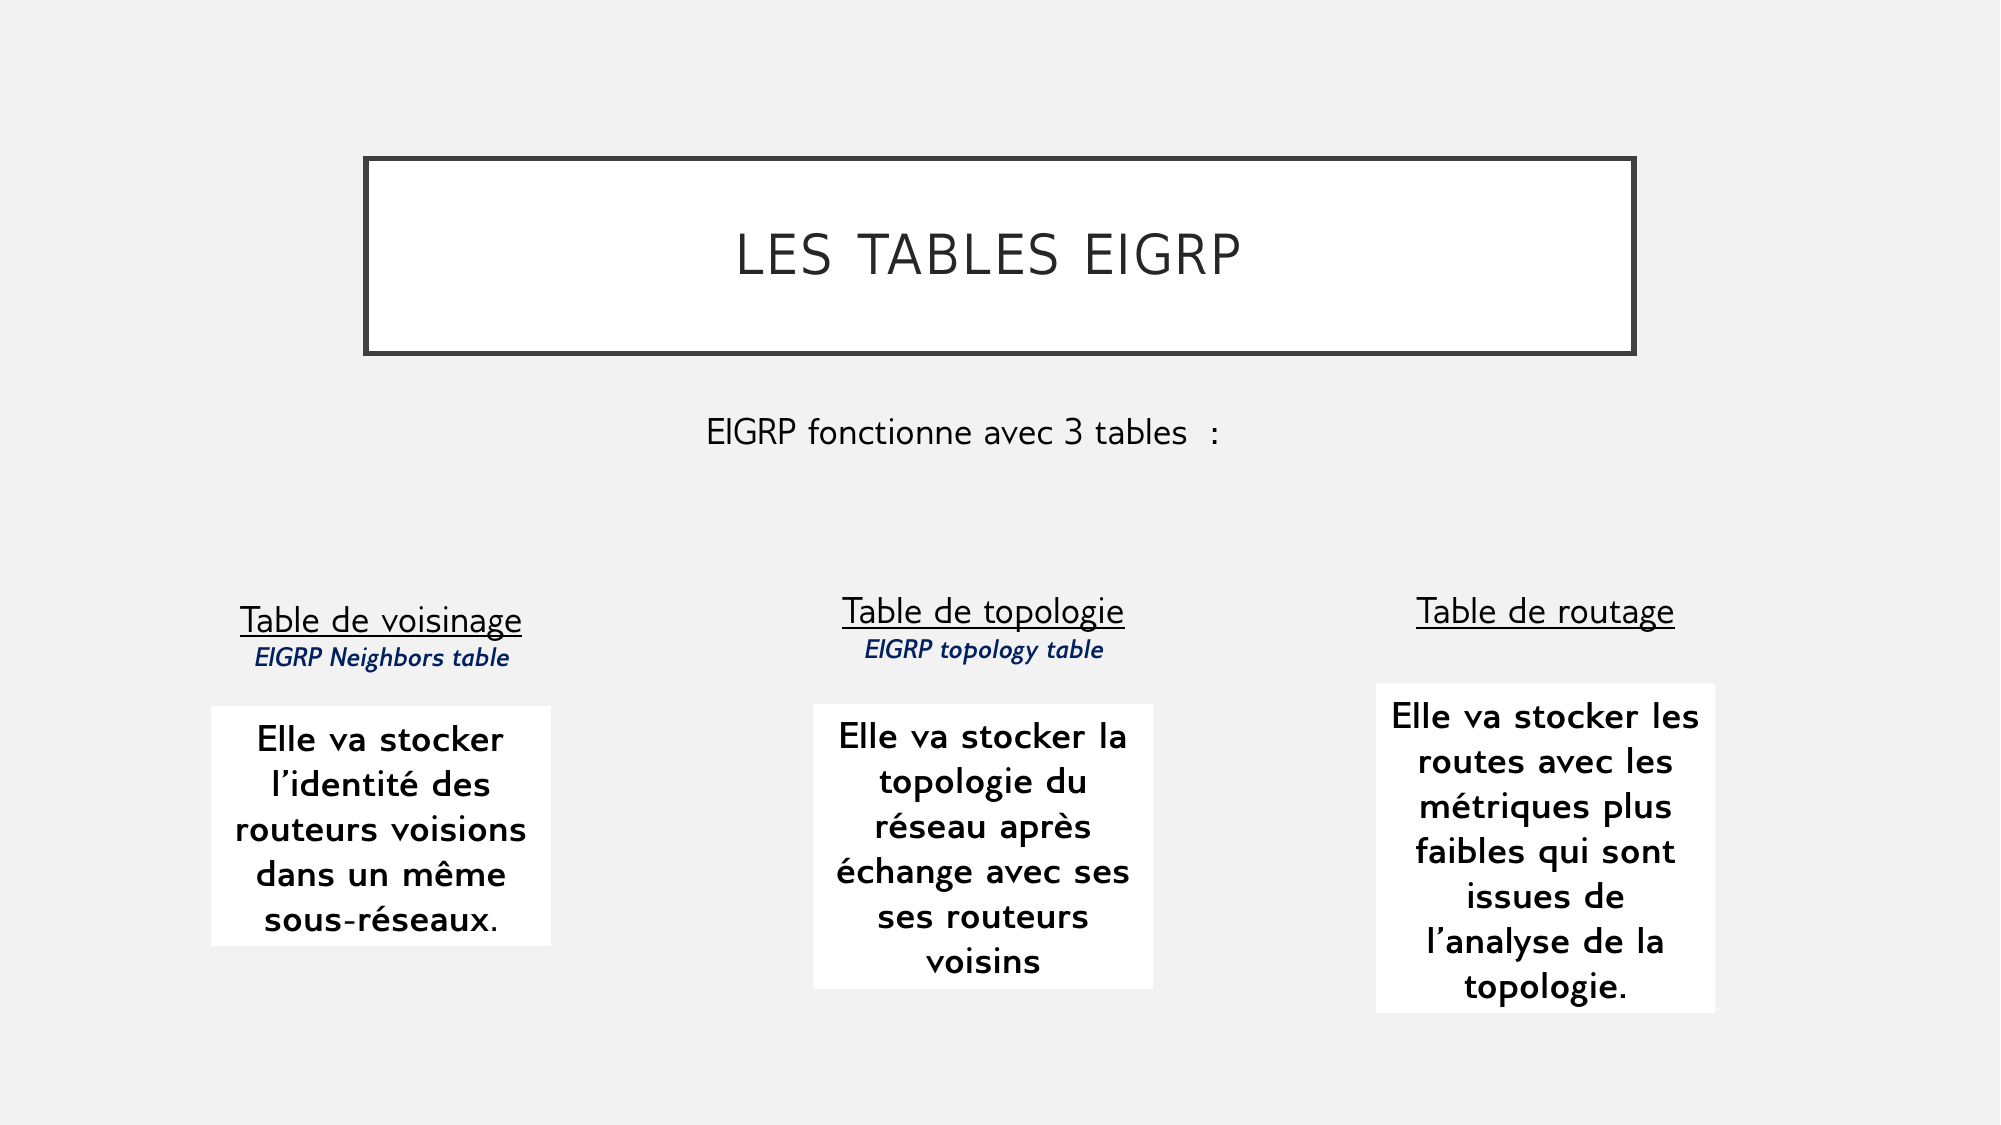

# Les tables EIGRP
EIGRP fonctionne avec 3 tables  :
Table de topologie
EIGRP topology table
Table de routage
Table de voisinage
EIGRP Neighbors table
Elle va stocker les routes avec les métriques plus faibles qui sont issues de l’analyse de la topologie.
Elle va stocker la topologie du réseau après échange avec ses ses routeurs voisins
Elle va stocker l’identité des routeurs voisions dans un même sous-réseaux.